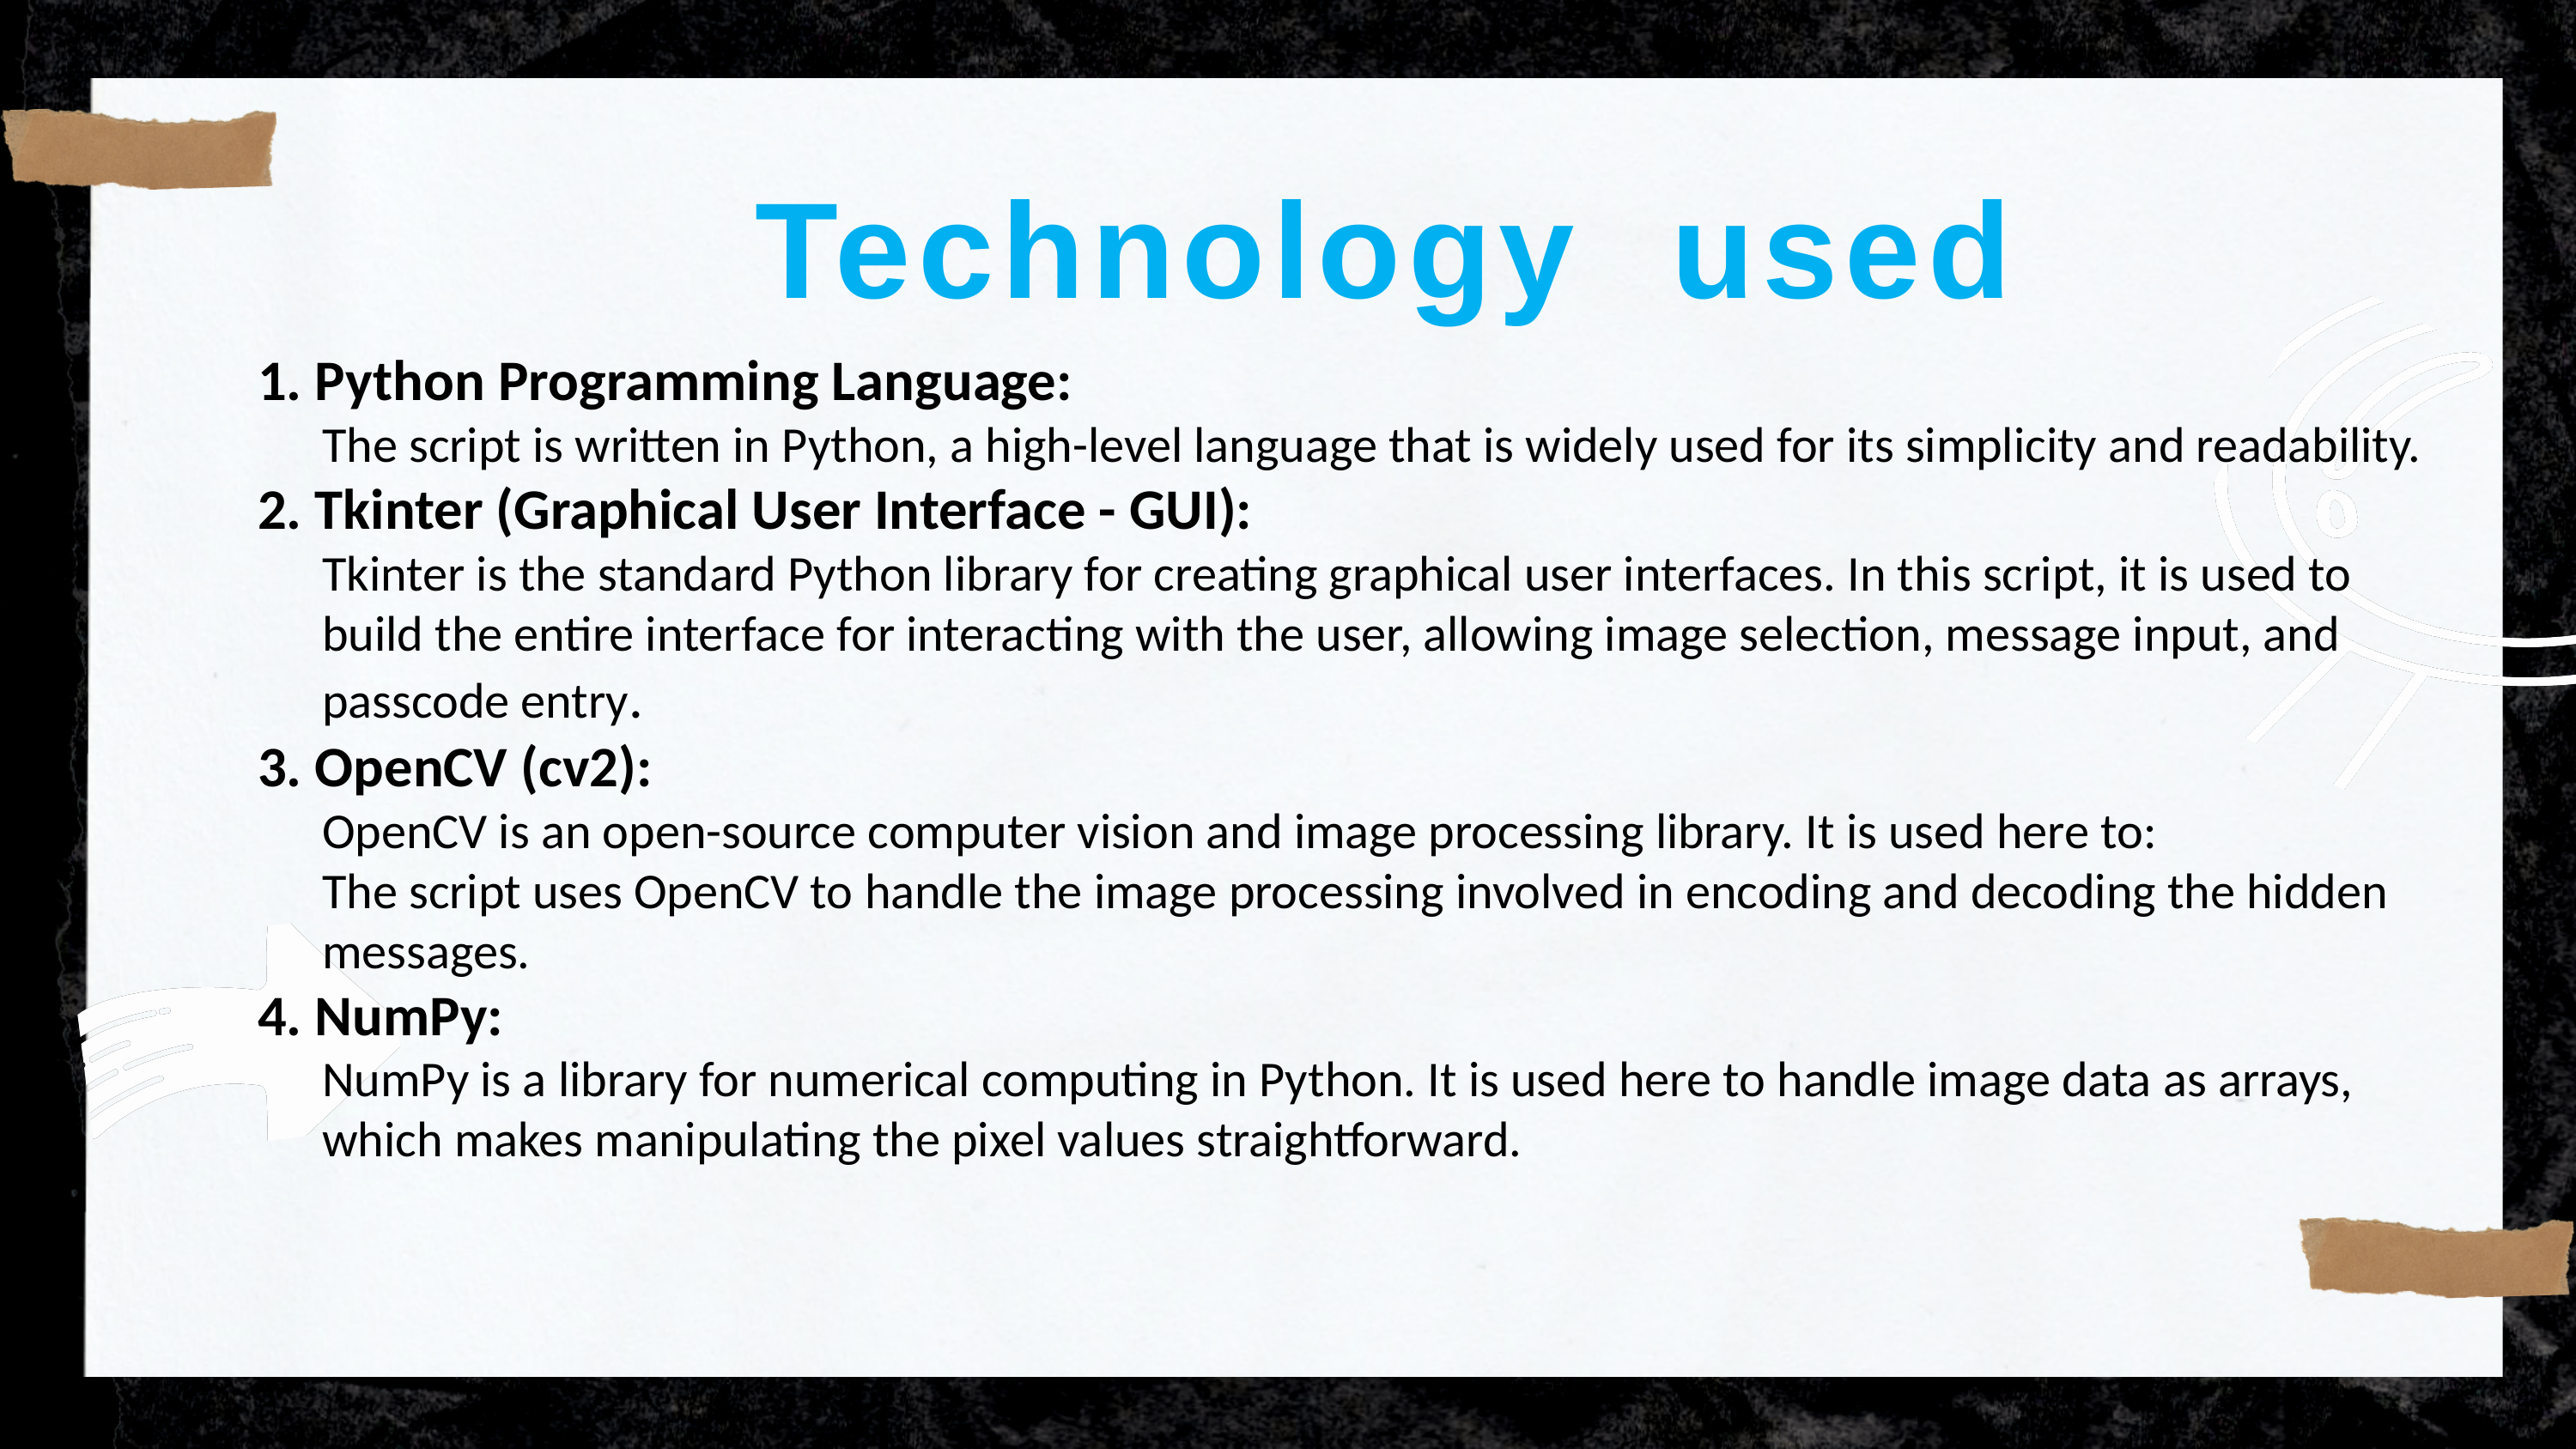

Technology  used

1. Python Programming Language:
The script is written in Python, a high-level language that is widely used for its simplicity and readability.
2. Tkinter (Graphical User Interface - GUI):
Tkinter is the standard Python library for creating graphical user interfaces. In this script, it is used to build the entire interface for interacting with the user, allowing image selection, message input, and passcode entry.
3. OpenCV (cv2):
OpenCV is an open-source computer vision and image processing library. It is used here to:
The script uses OpenCV to handle the image processing involved in encoding and decoding the hidden messages.
4. NumPy:
NumPy is a library for numerical computing in Python. It is used here to handle image data as arrays, which makes manipulating the pixel values straightforward.